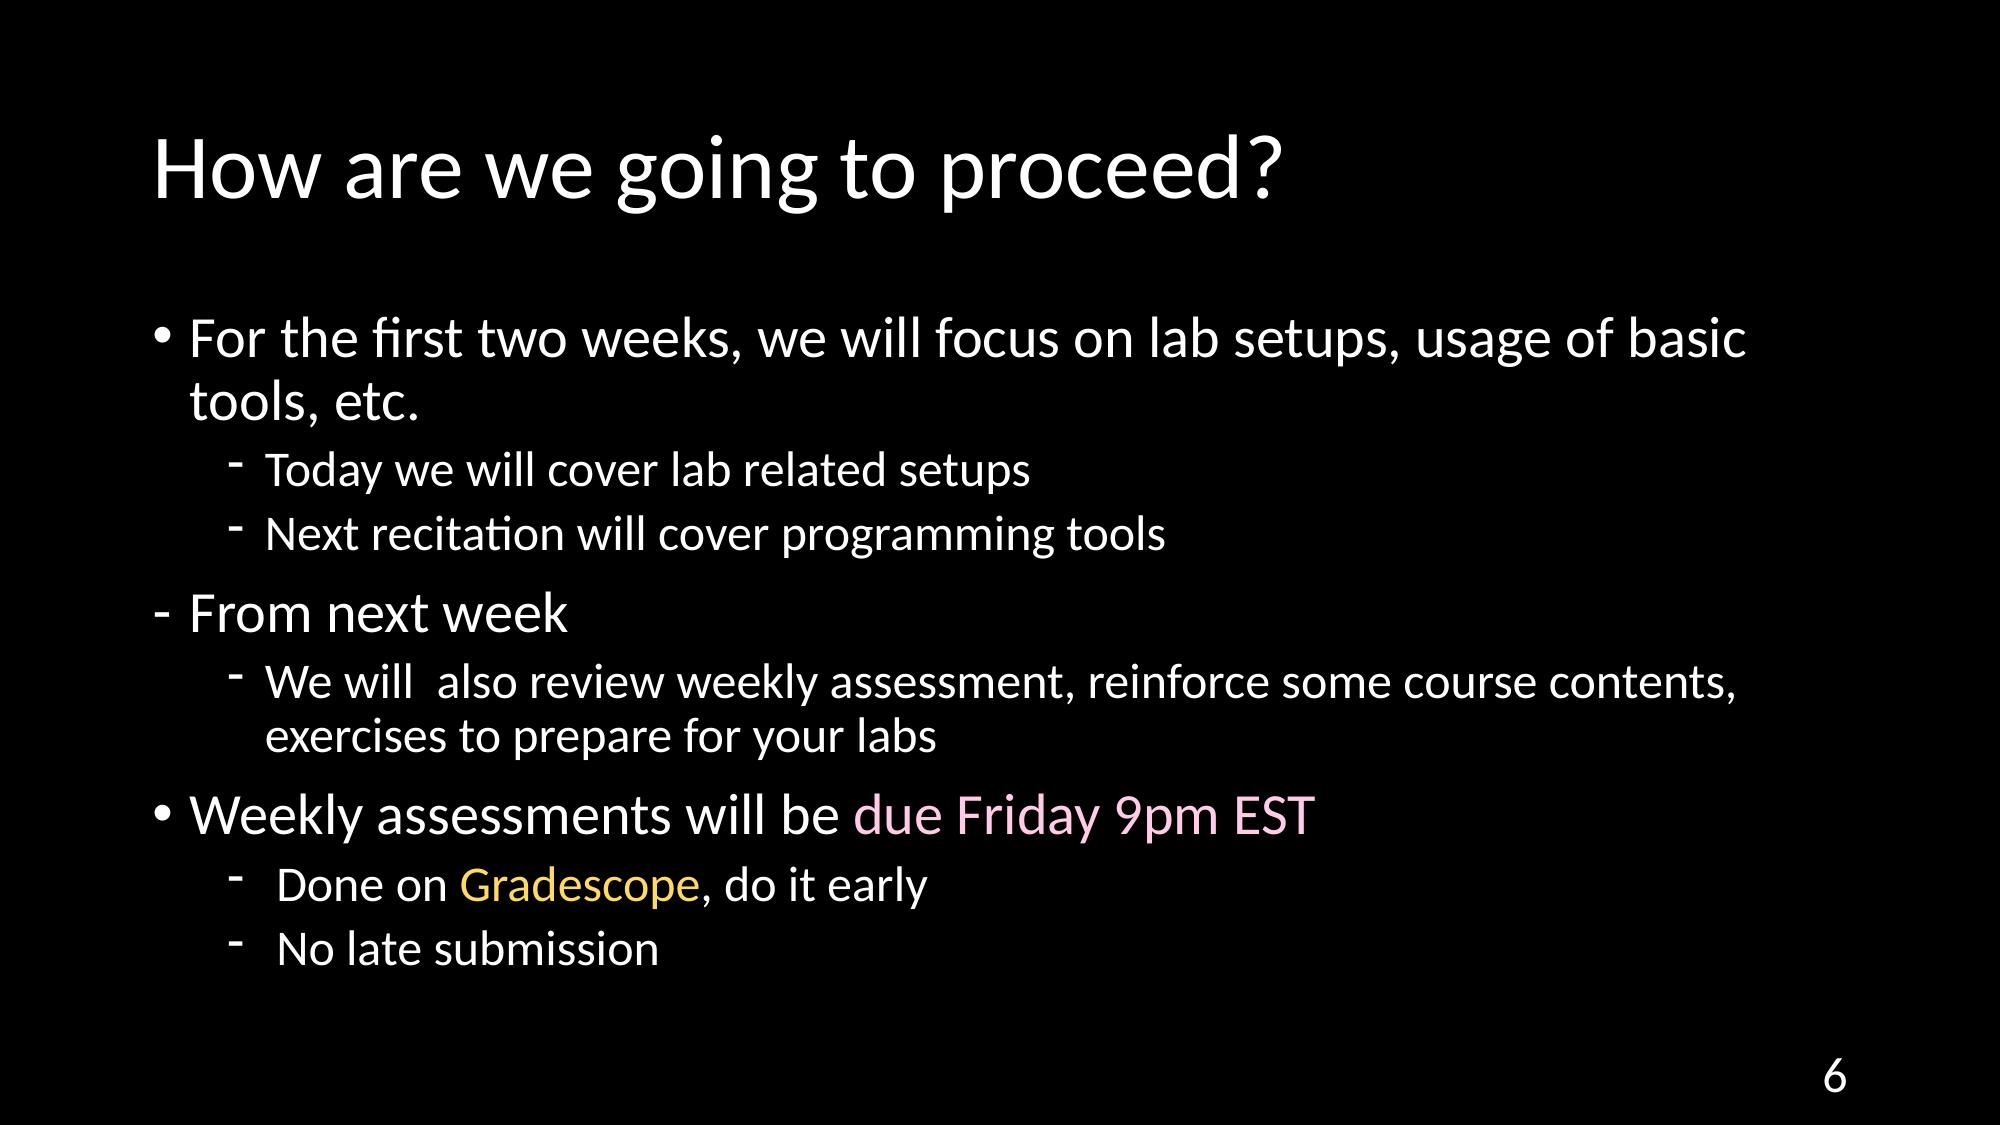

# How are we going to proceed?
For the first two weeks, we will focus on lab setups, usage of basic tools, etc.
Today we will cover lab related setups
Next recitation will cover programming tools
From next week
We will  also review weekly assessment, reinforce some course contents, exercises to prepare for your labs
Weekly assessments will be due Friday 9pm EST
 Done on Gradescope, do it early
 No late submission

6